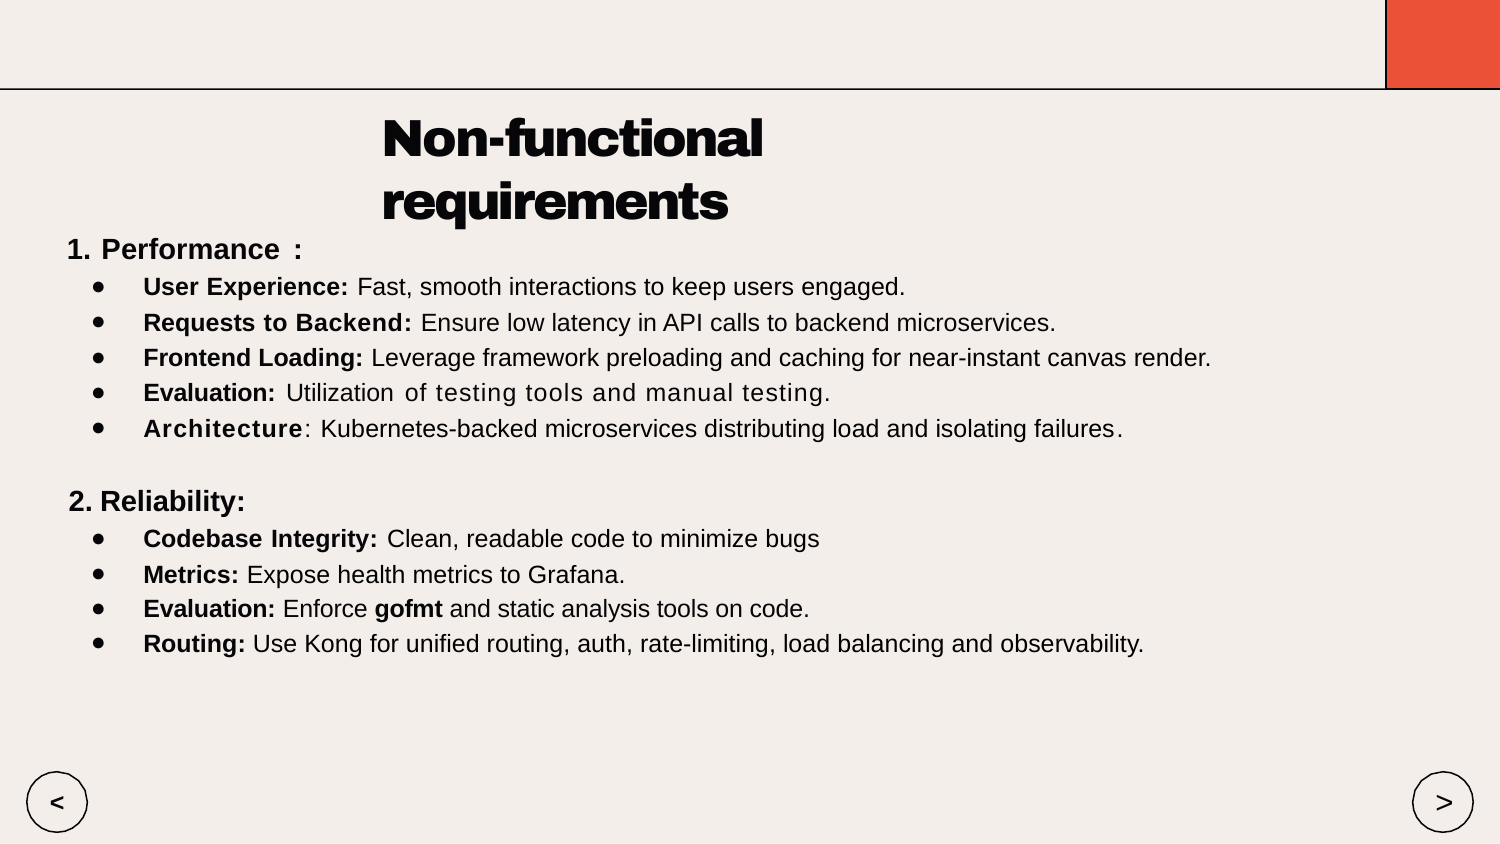

# Non-functional requirements
 Performance :
User Experience: Fast, smooth interactions to keep users engaged.
Requests to Backend: Ensure low latency in API calls to backend microservices.
Frontend Loading: Leverage framework preloading and caching for near-instant canvas render.
Evaluation: Utilization of testing tools and manual testing.
Architecture: Kubernetes-backed microservices distributing load and isolating failures.

Reliability:
Codebase Integrity: Clean, readable code to minimize bugs
Metrics: Expose health metrics to Grafana.
Evaluation: Enforce gofmt and static analysis tools on code.
Routing: Use Kong for unified routing, auth, rate-limiting, load balancing and observability.

>
<